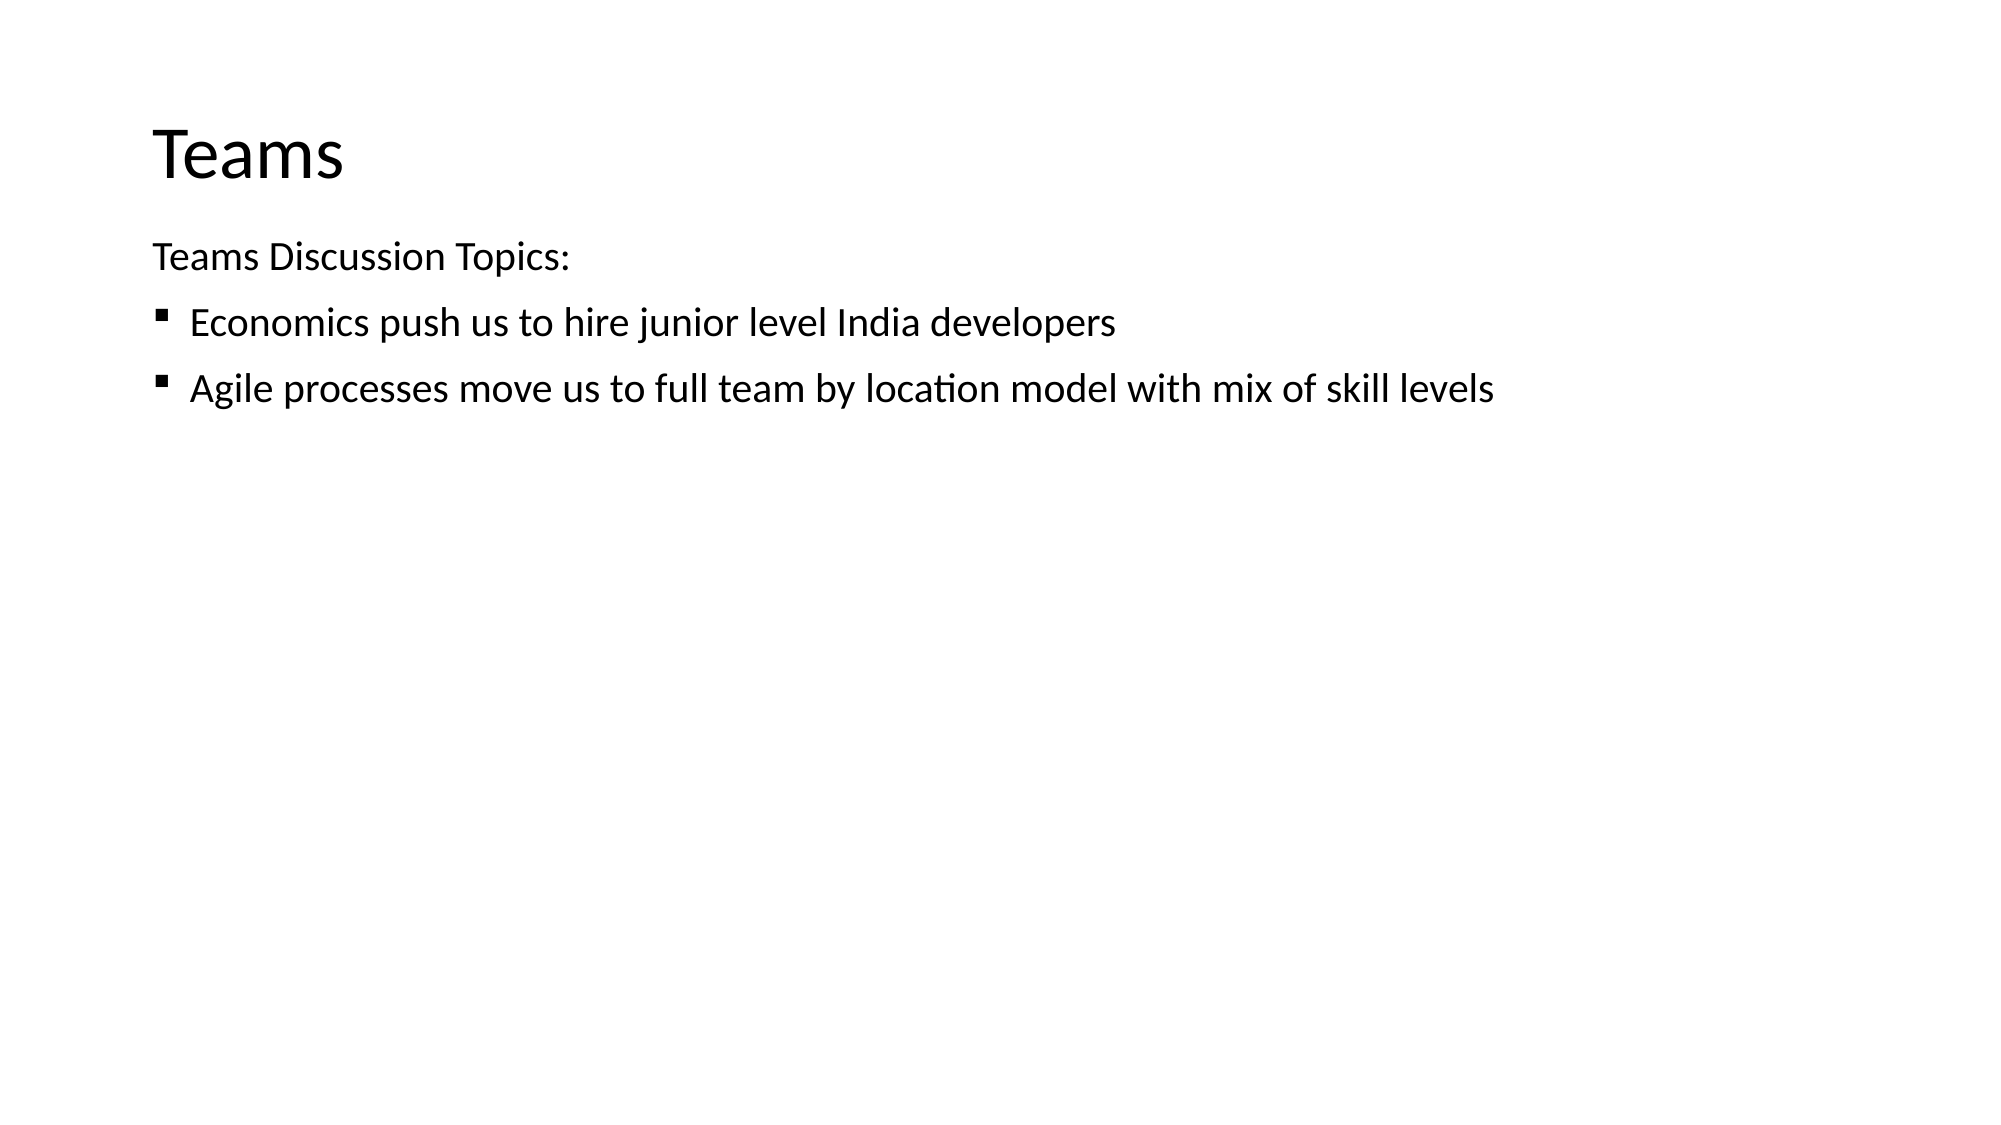

# Teams
Teams Discussion Topics:
Economics push us to hire junior level India developers
Agile processes move us to full team by location model with mix of skill levels